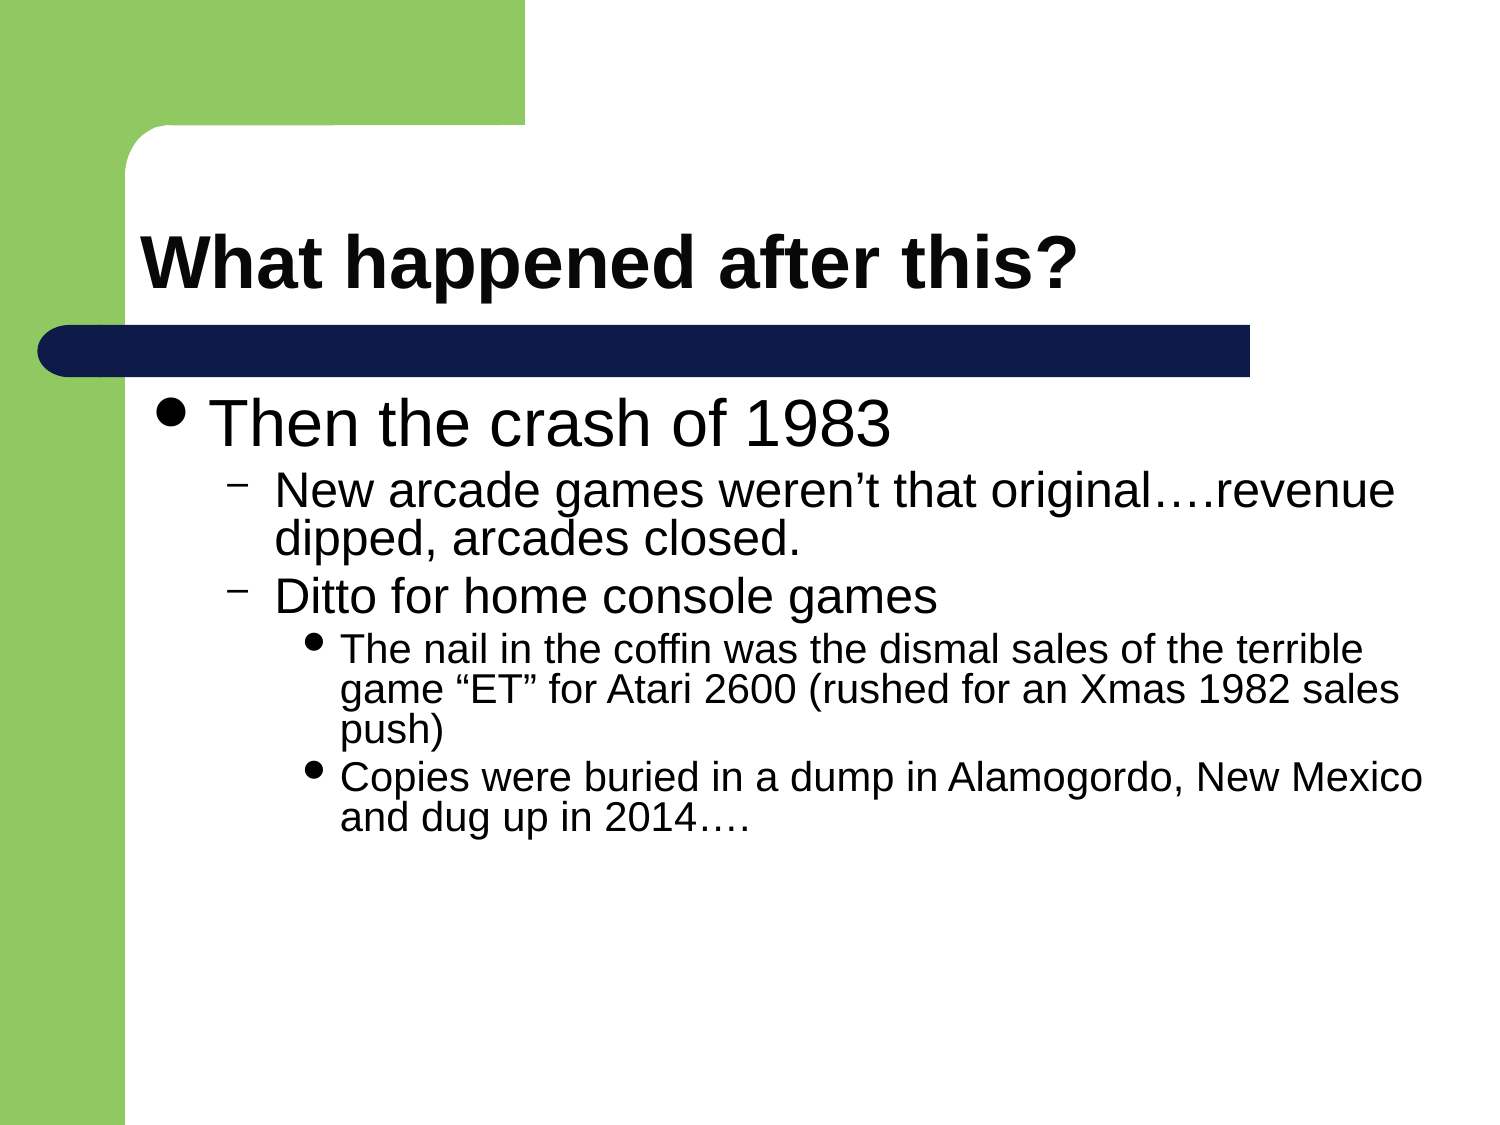

# What happened after this?
Then the crash of 1983
New arcade games weren’t that original….revenue dipped, arcades closed.
Ditto for home console games
The nail in the coffin was the dismal sales of the terrible game “ET” for Atari 2600 (rushed for an Xmas 1982 sales push)
Copies were buried in a dump in Alamogordo, New Mexico and dug up in 2014….